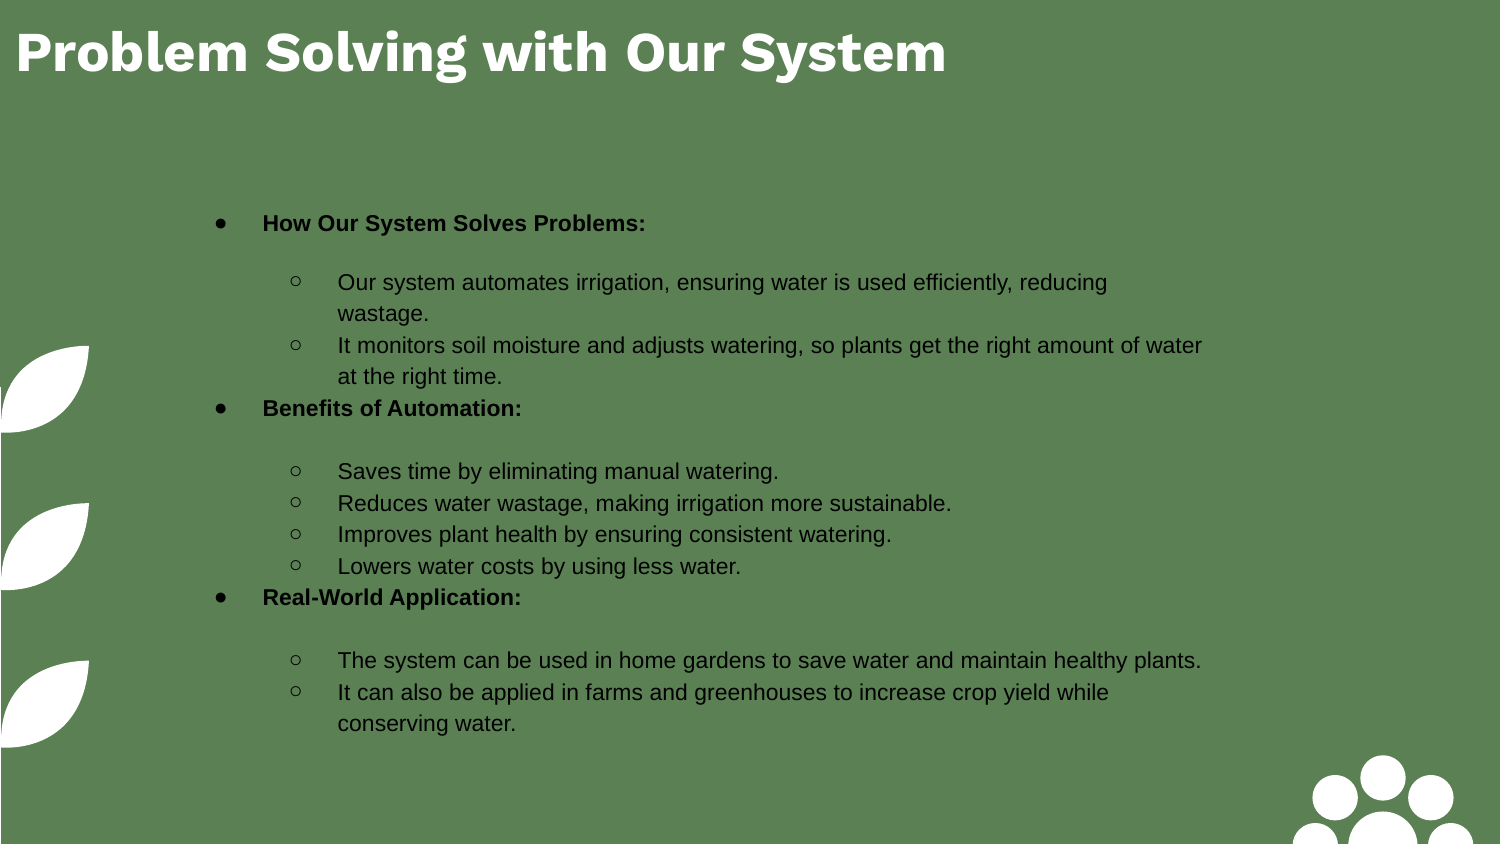

Problem Solving with Our System
How Our System Solves Problems:
Our system automates irrigation, ensuring water is used efficiently, reducing wastage.
It monitors soil moisture and adjusts watering, so plants get the right amount of water at the right time.
Benefits of Automation:
Saves time by eliminating manual watering.
Reduces water wastage, making irrigation more sustainable.
Improves plant health by ensuring consistent watering.
Lowers water costs by using less water.
Real-World Application:
The system can be used in home gardens to save water and maintain healthy plants.
It can also be applied in farms and greenhouses to increase crop yield while conserving water.